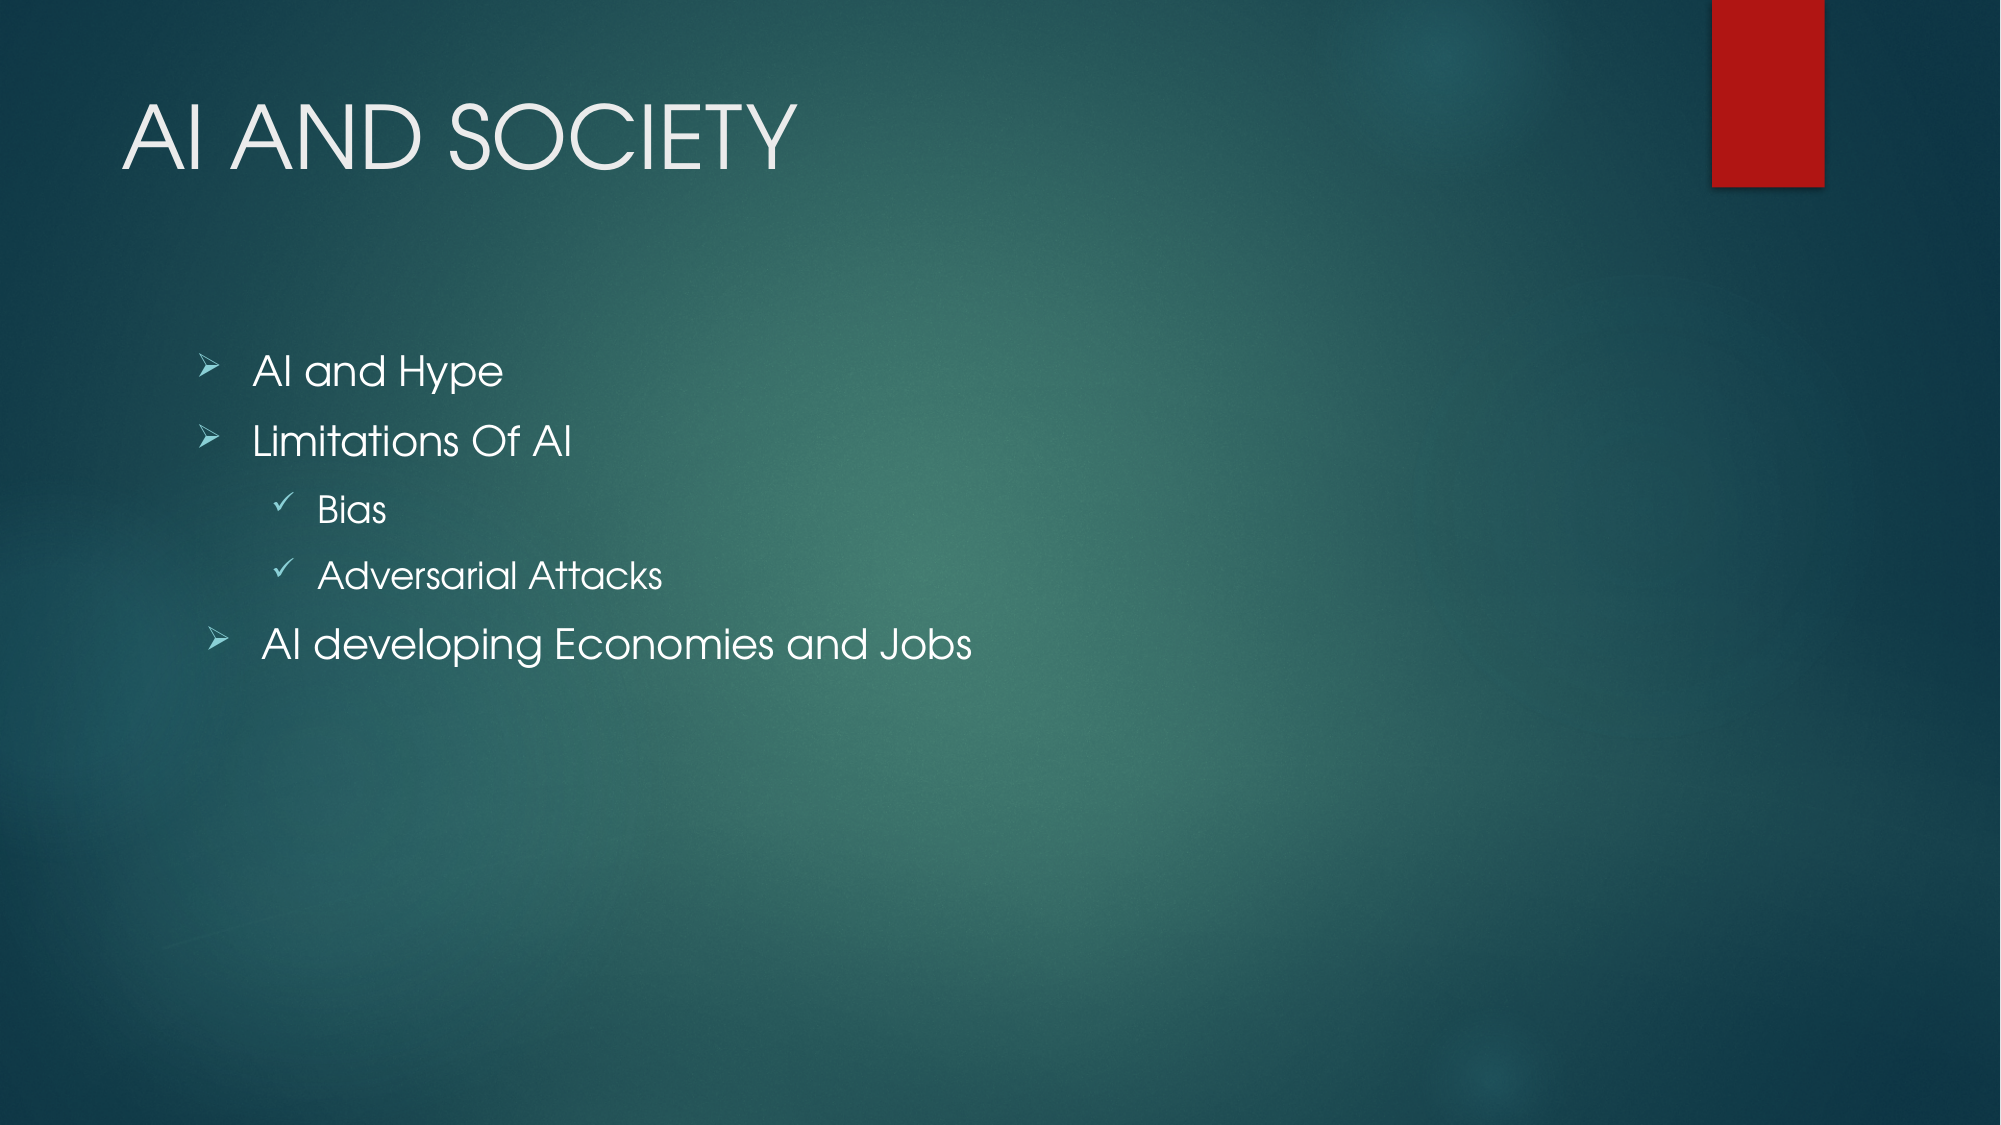

# AI AND SOCIETY
AI and Hype
Limitations Of AI
Bias
Adversarial Attacks
AI developing Economies and Jobs